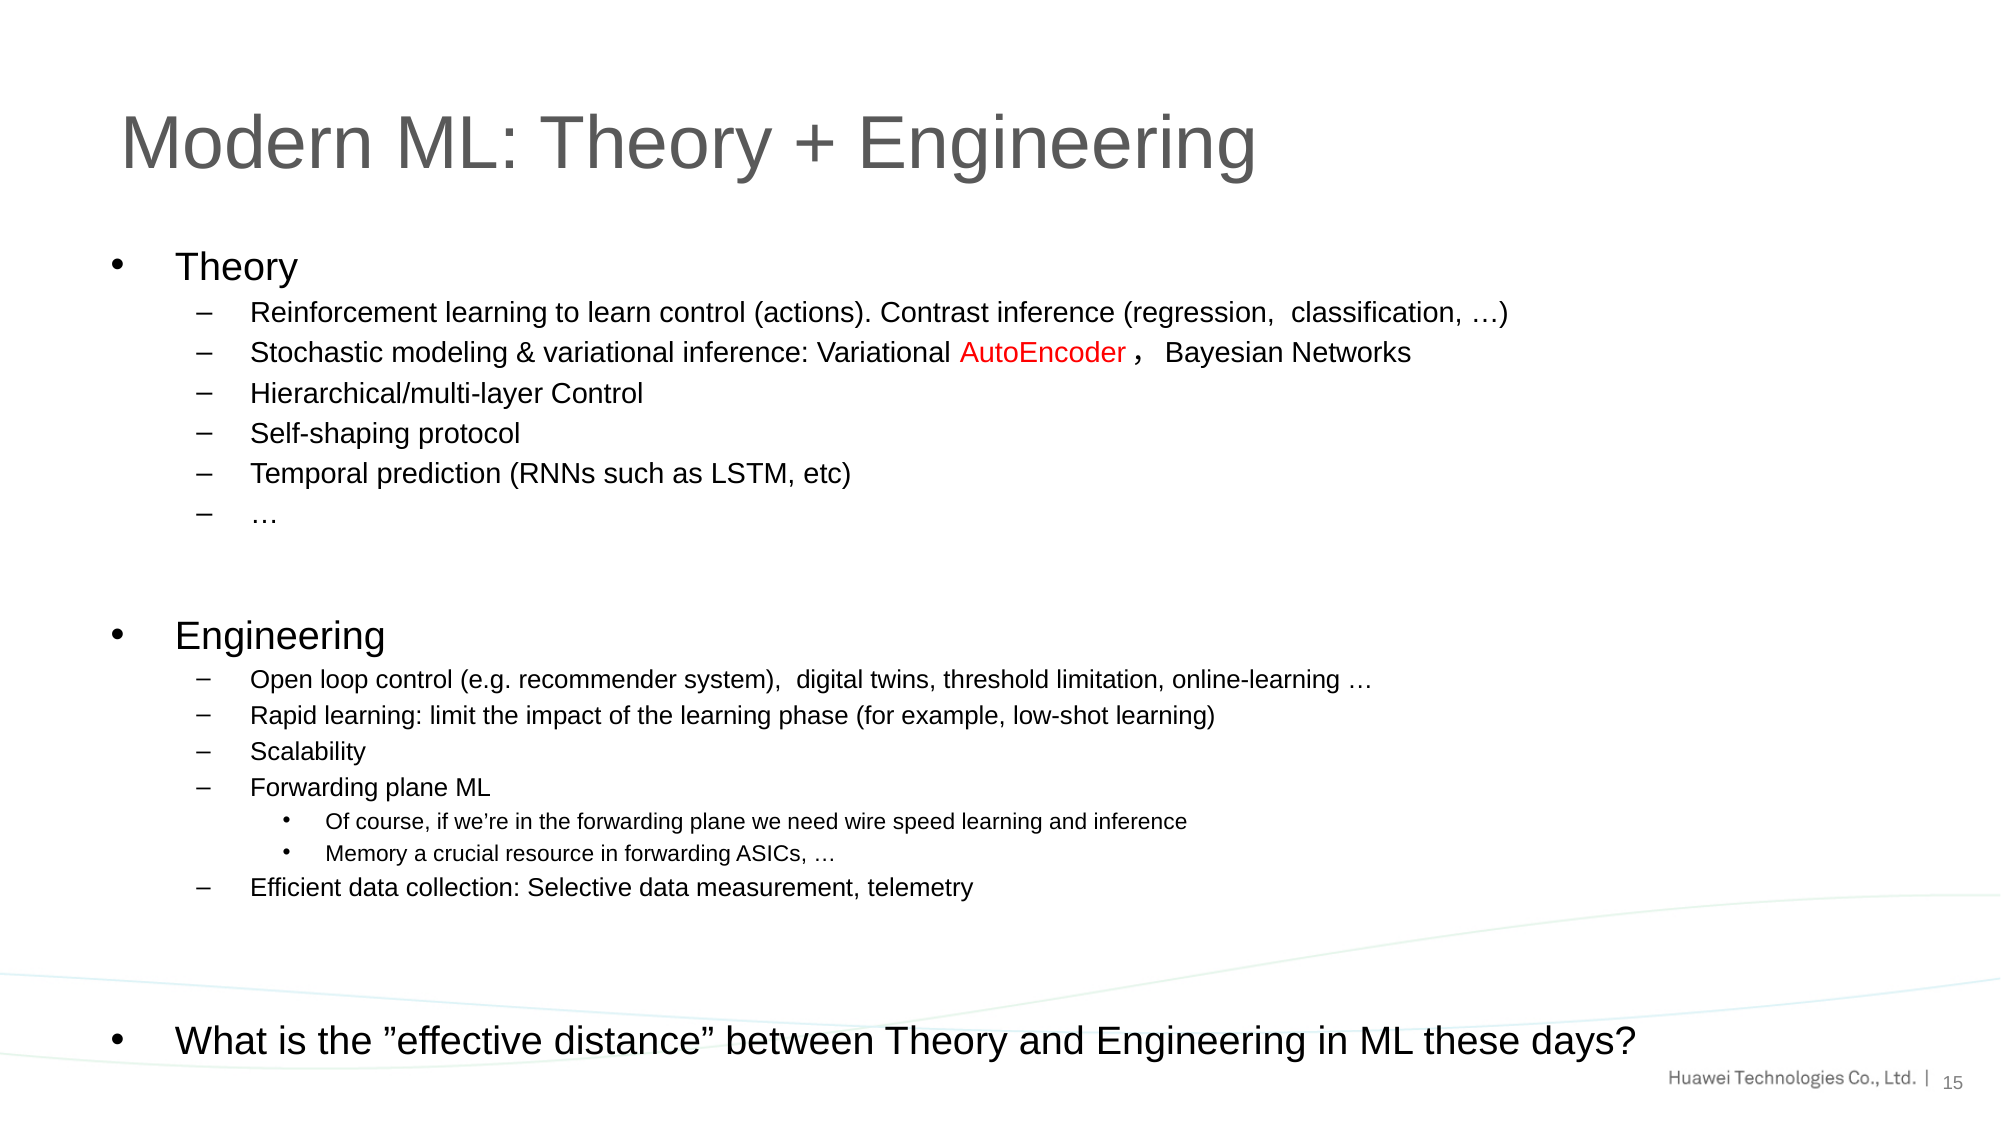

# Modern ML: Theory + Engineering
Theory
Reinforcement learning to learn control (actions). Contrast inference (regression,  classification, …)
Stochastic modeling & variational inference: Variational AutoEncoder，Bayesian Networks
Hierarchical/multi-layer Control
Self-shaping protocol
Temporal prediction (RNNs such as LSTM, etc)
…

Engineering
Open loop control (e.g. recommender system),  digital twins, threshold limitation, online-learning …
Rapid learning: limit the impact of the learning phase (for example, low-shot learning)
Scalability
Forwarding plane ML
Of course, if we’re in the forwarding plane we need wire speed learning and inference
Memory a crucial resource in forwarding ASICs, …
Efficient data collection: Selective data measurement, telemetry

What is the ”effective distance” between Theory and Engineering in ML these days?